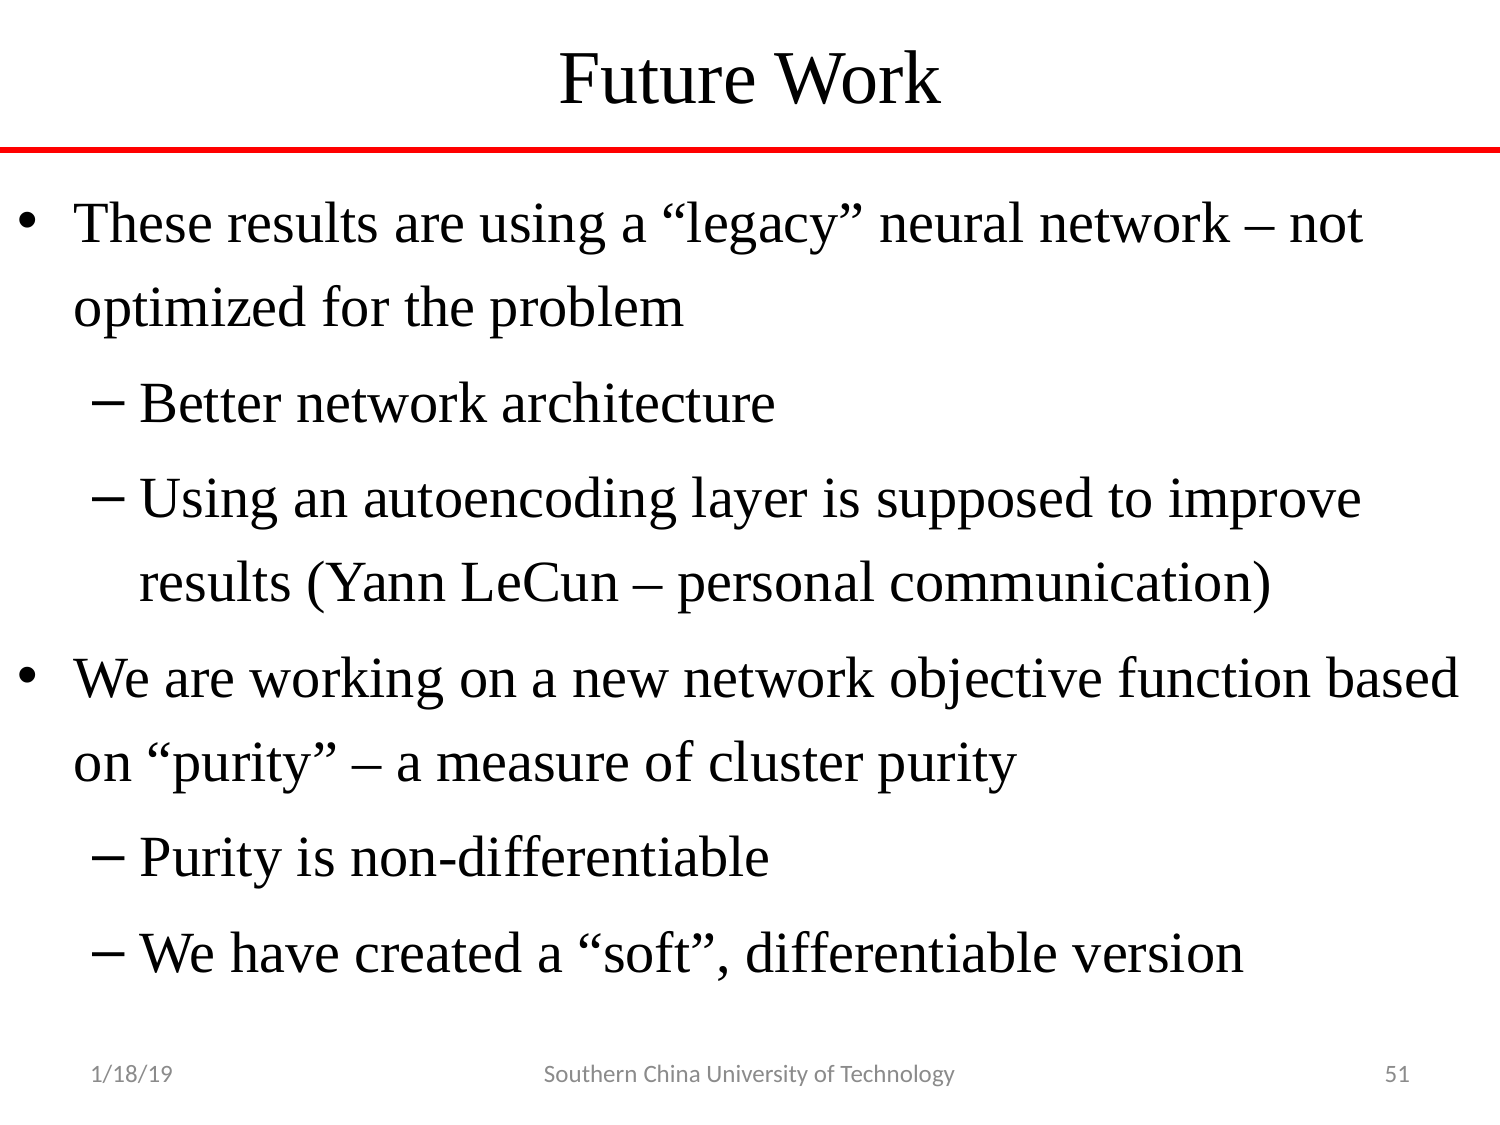

# Future Work
These results are using a “legacy” neural network – not optimized for the problem
Better network architecture
Using an autoencoding layer is supposed to improve results (Yann LeCun – personal communication)
We are working on a new network objective function based on “purity” – a measure of cluster purity
Purity is non-differentiable
We have created a “soft”, differentiable version
1/18/19
Southern China University of Technology
51